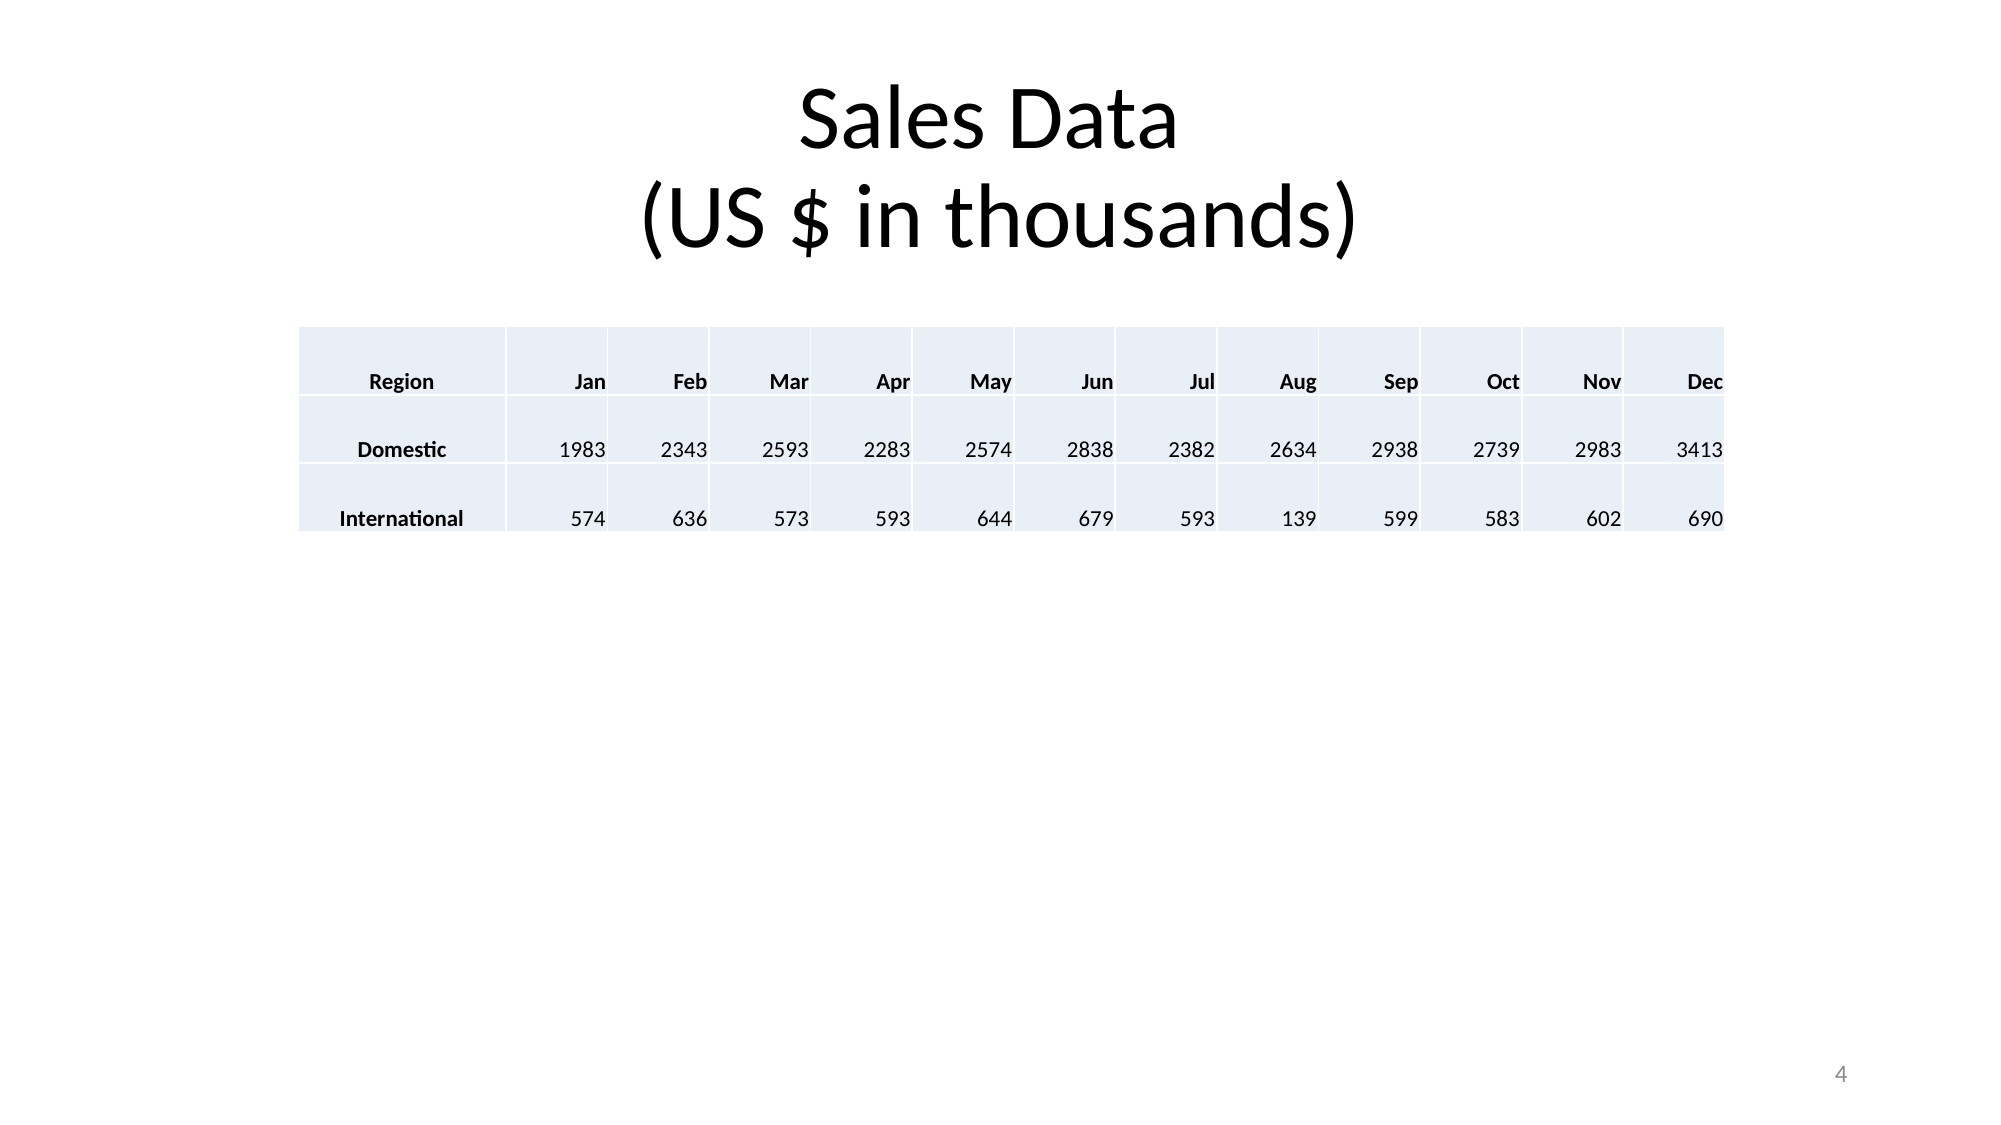

# Sales Data (US $ in thousands)
| Region | Jan | Feb | Mar | Apr | May | Jun | Jul | Aug | Sep | Oct | Nov | Dec |
| --- | --- | --- | --- | --- | --- | --- | --- | --- | --- | --- | --- | --- |
| Domestic | 1983 | 2343 | 2593 | 2283 | 2574 | 2838 | 2382 | 2634 | 2938 | 2739 | 2983 | 3413 |
| International | 574 | 636 | 573 | 593 | 644 | 679 | 593 | 139 | 599 | 583 | 602 | 690 |
4